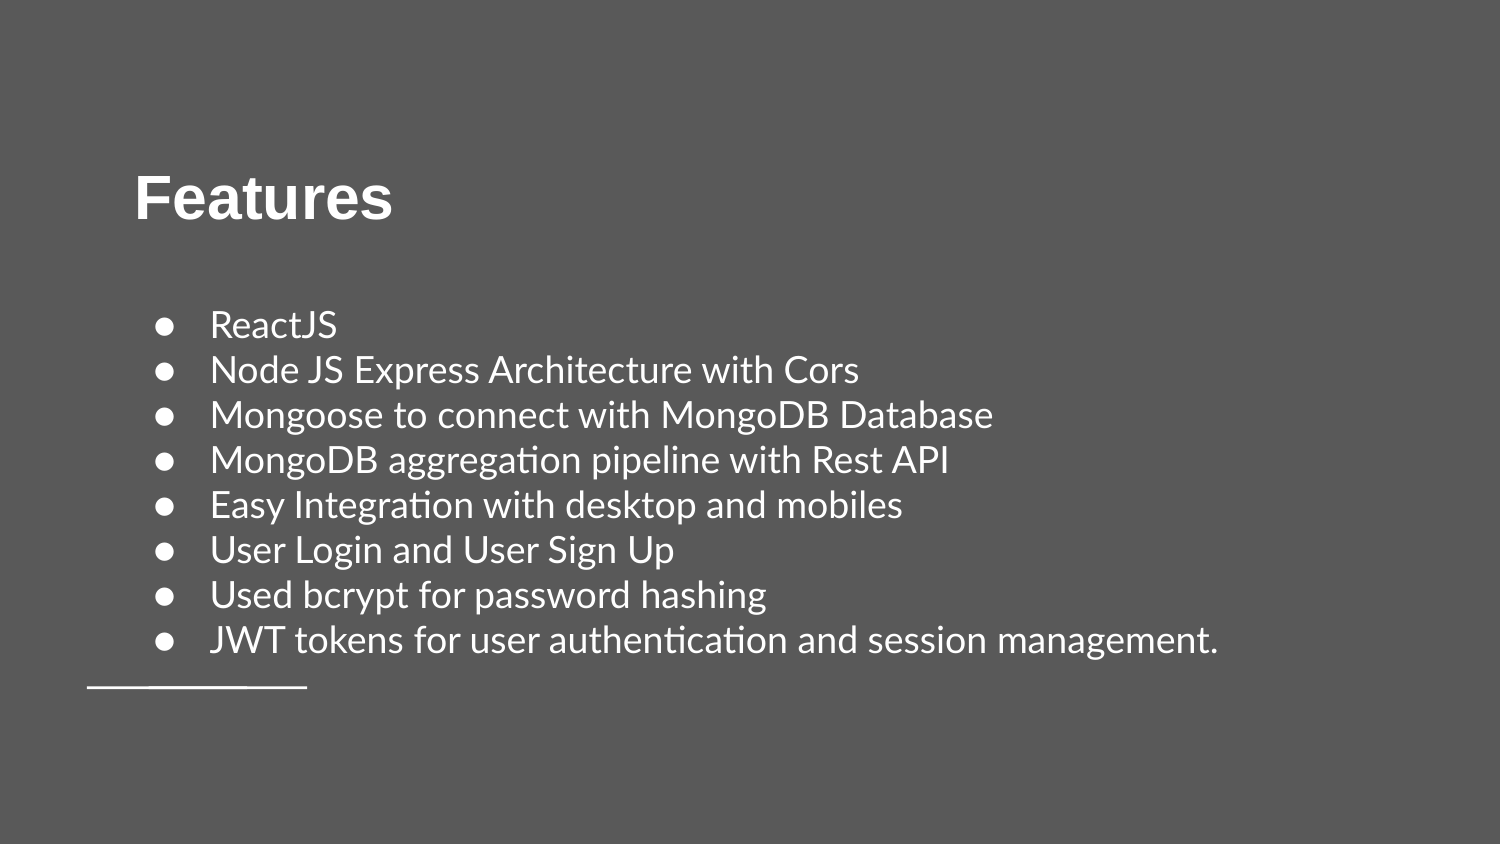

# Features
ReactJS
Node JS Express Architecture with Cors
Mongoose to connect with MongoDB Database
MongoDB aggregation pipeline with Rest API
Easy Integration with desktop and mobiles
User Login and User Sign Up
Used bcrypt for password hashing
JWT tokens for user authentication and session management.